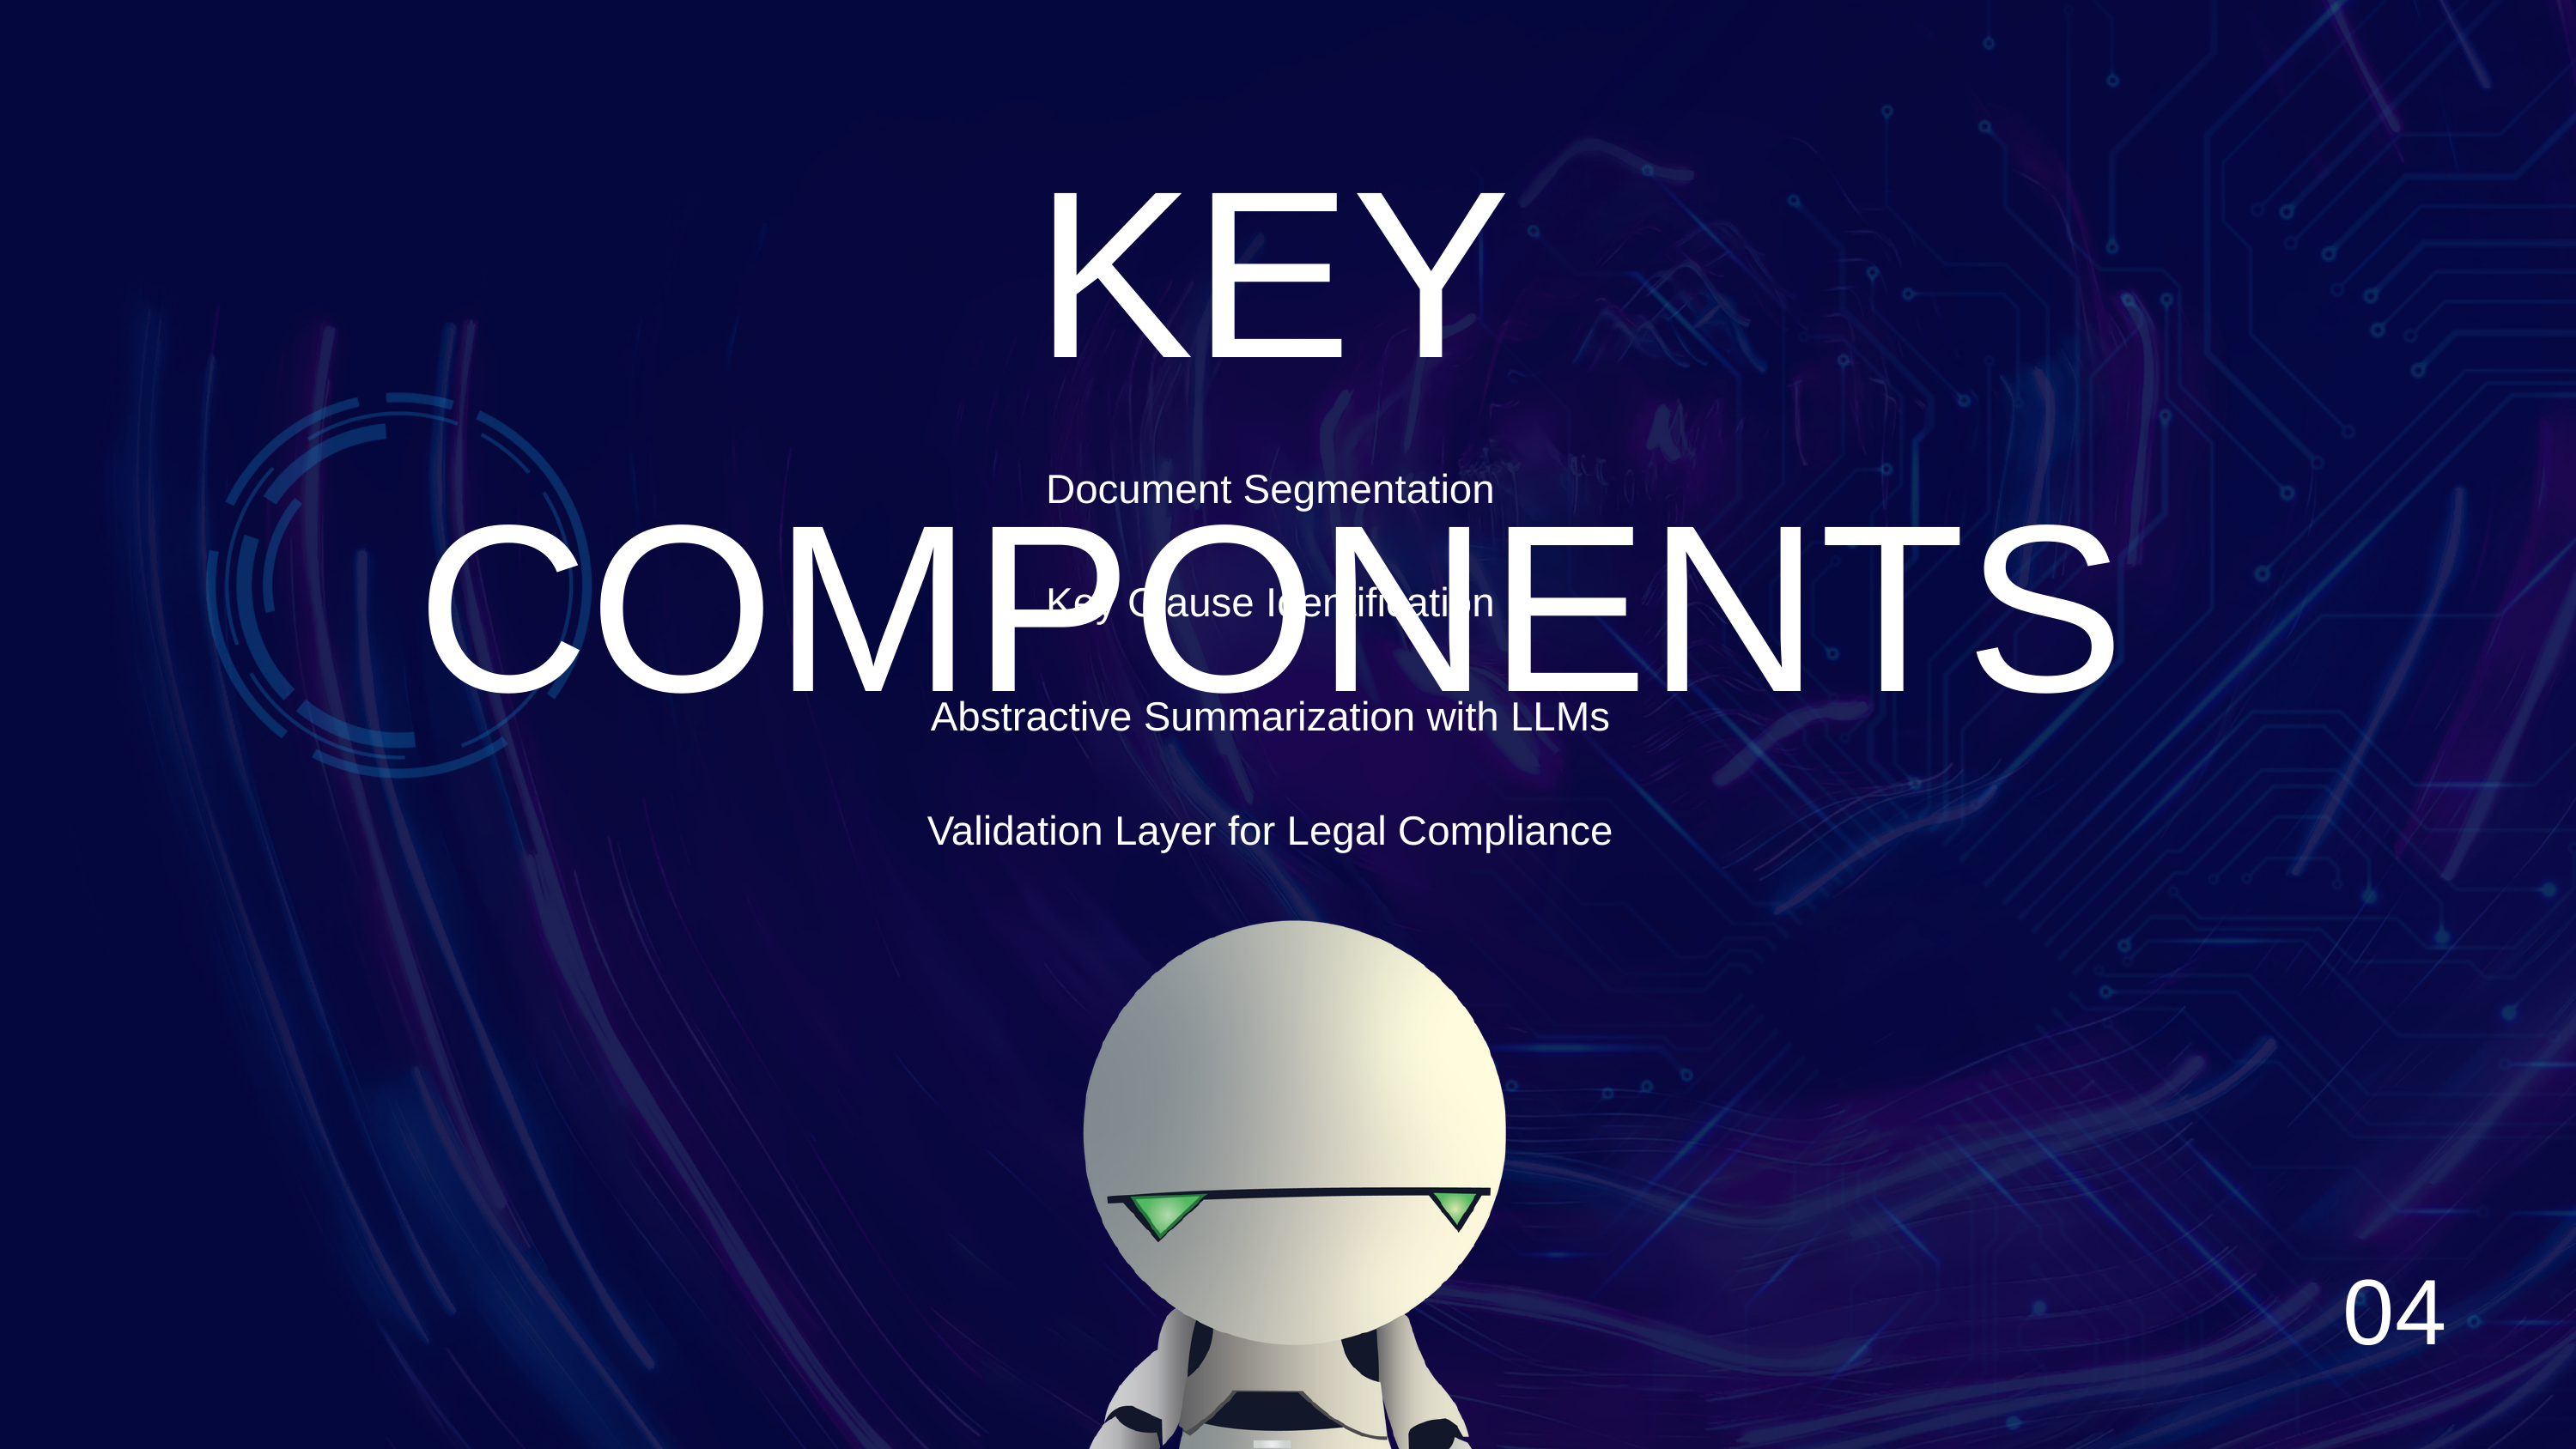

KEY COMPONENTS

Document Segmentation

Key Clause Identification

Abstractive Summarization with LLMs

Validation Layer for Legal Compliance

04